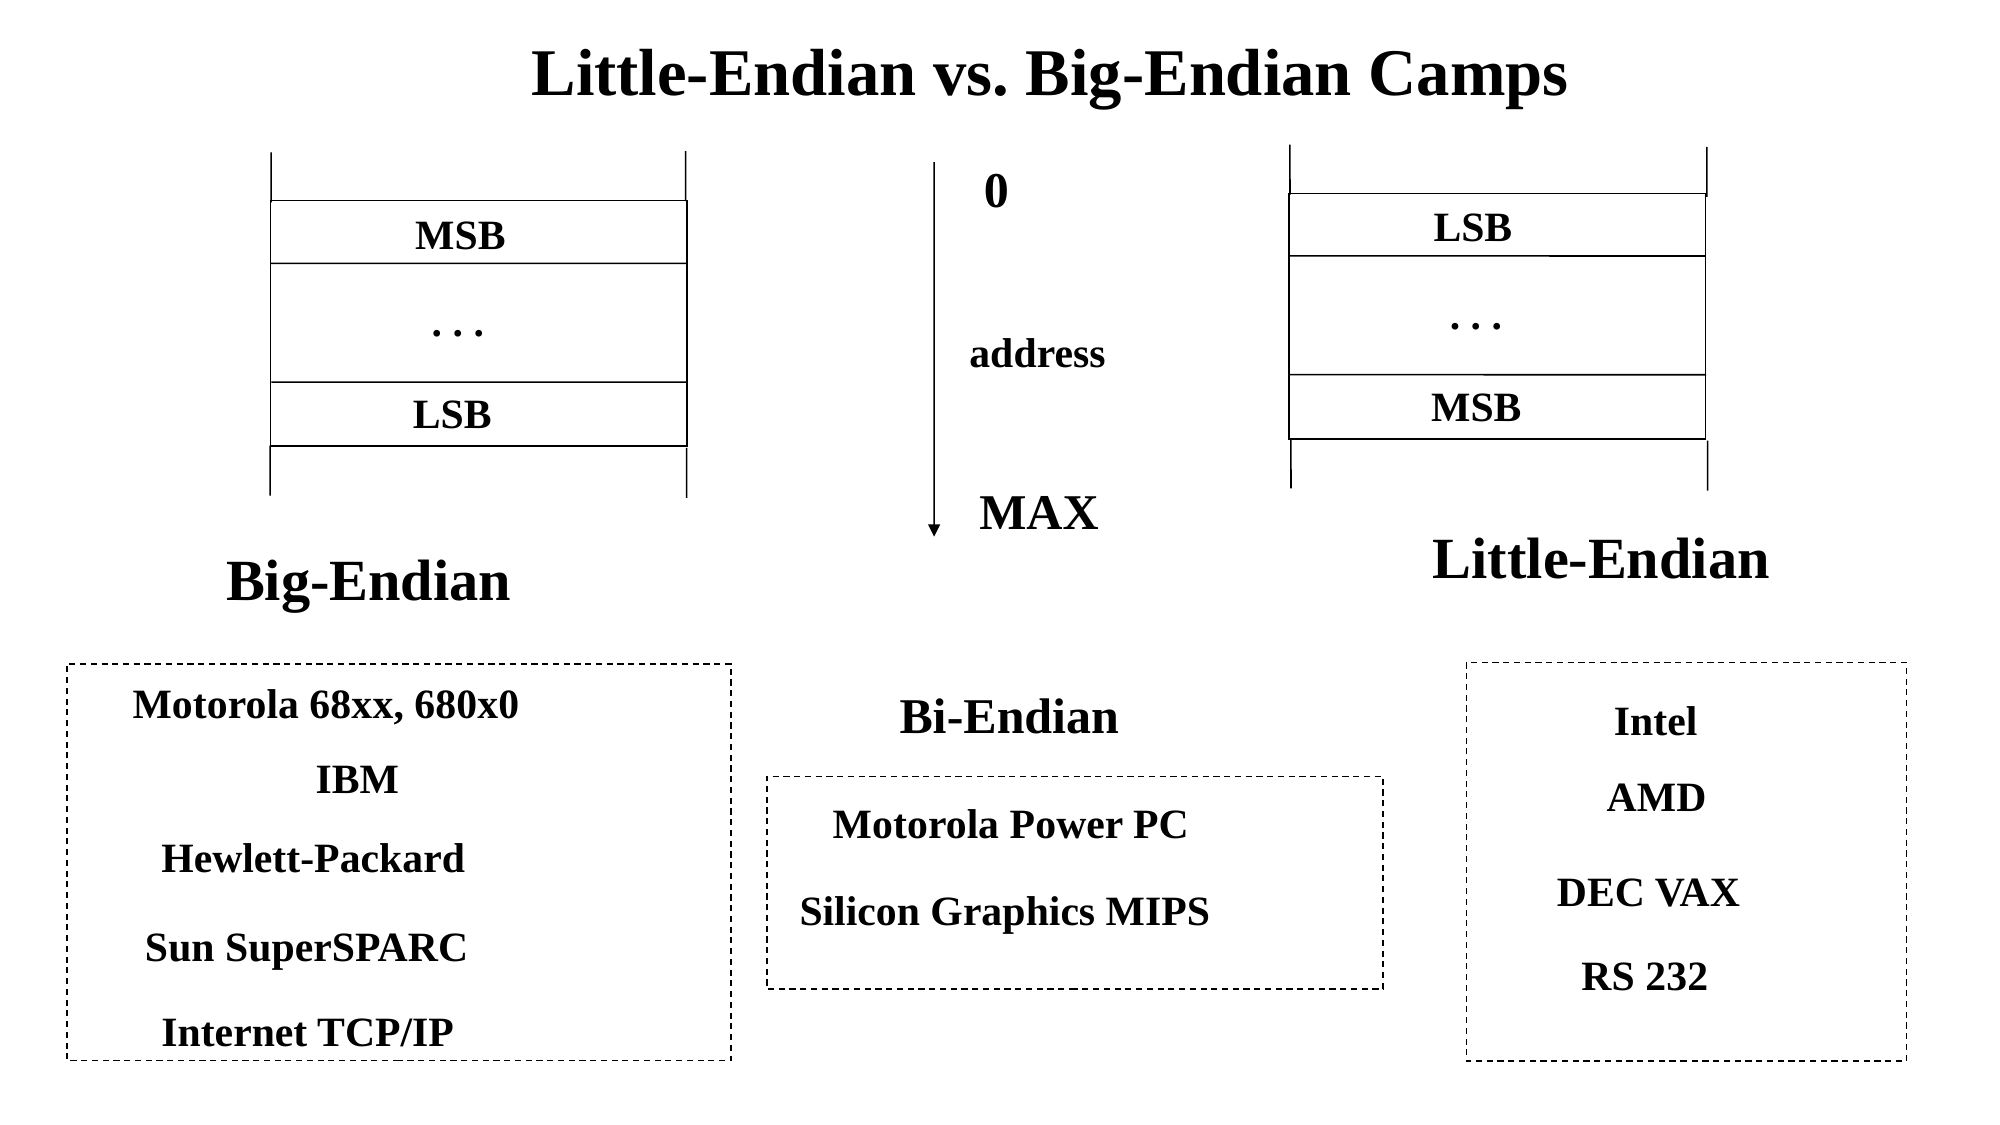

Little-Endian vs. Big-Endian Camps

0

LSB

MSB

. . .
. . .
address
MSB

LSB

MAX
Little-Endian
Big-Endian

Motorola 68xx, 680x0
Bi-Endian
Intel
IBM
AMD

Motorola Power PC
Hewlett-Packard
DEC VAX
Silicon Graphics MIPS
Sun SuperSPARC
RS 232
Internet TCP/IP